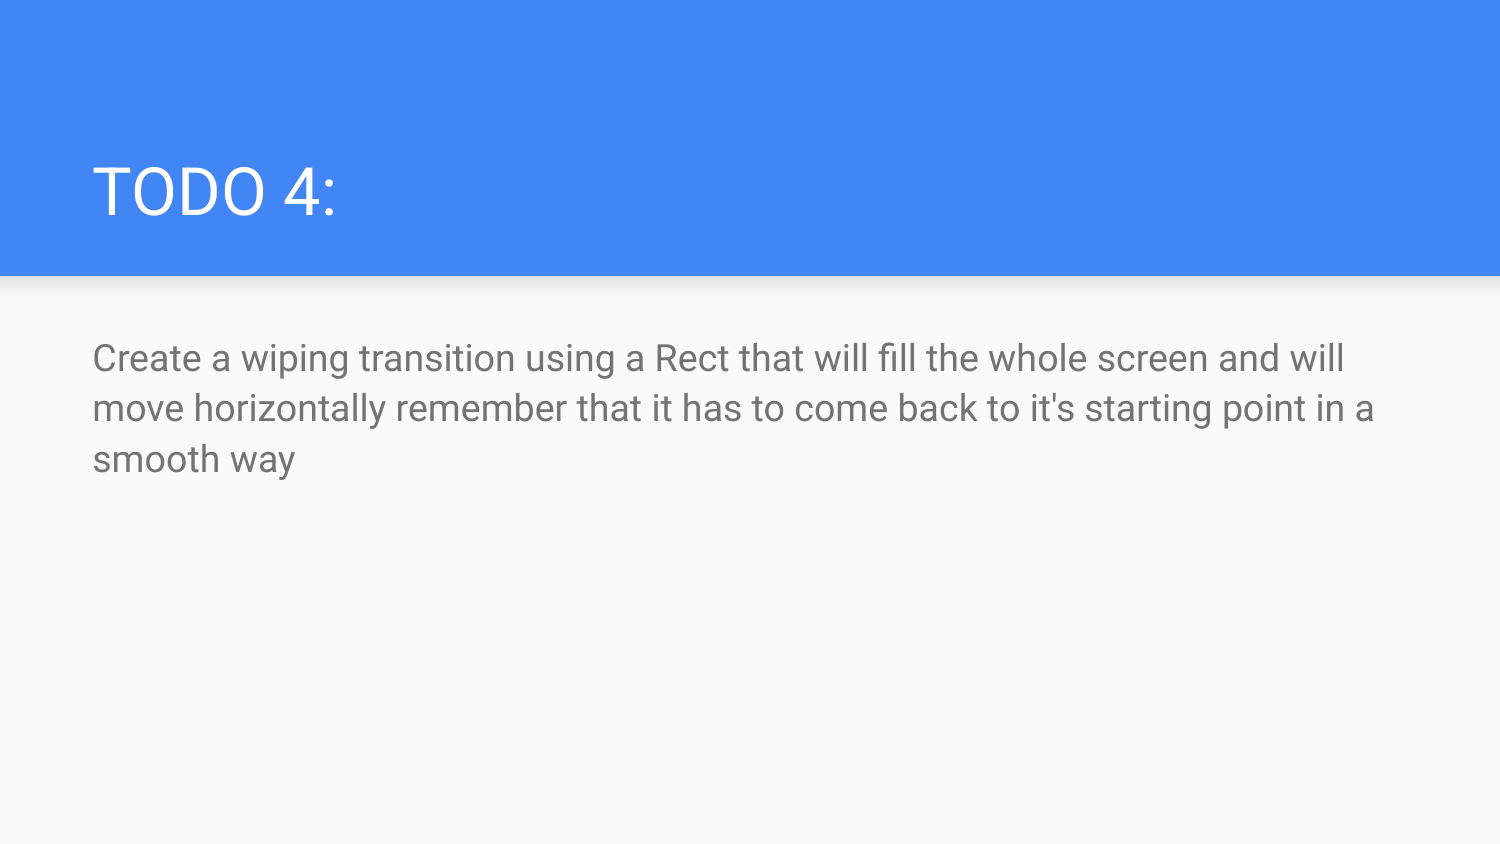

# TODO 4:
Create a wiping transition using a Rect that will fill the whole screen and will move horizontally remember that it has to come back to it's starting point in a smooth way